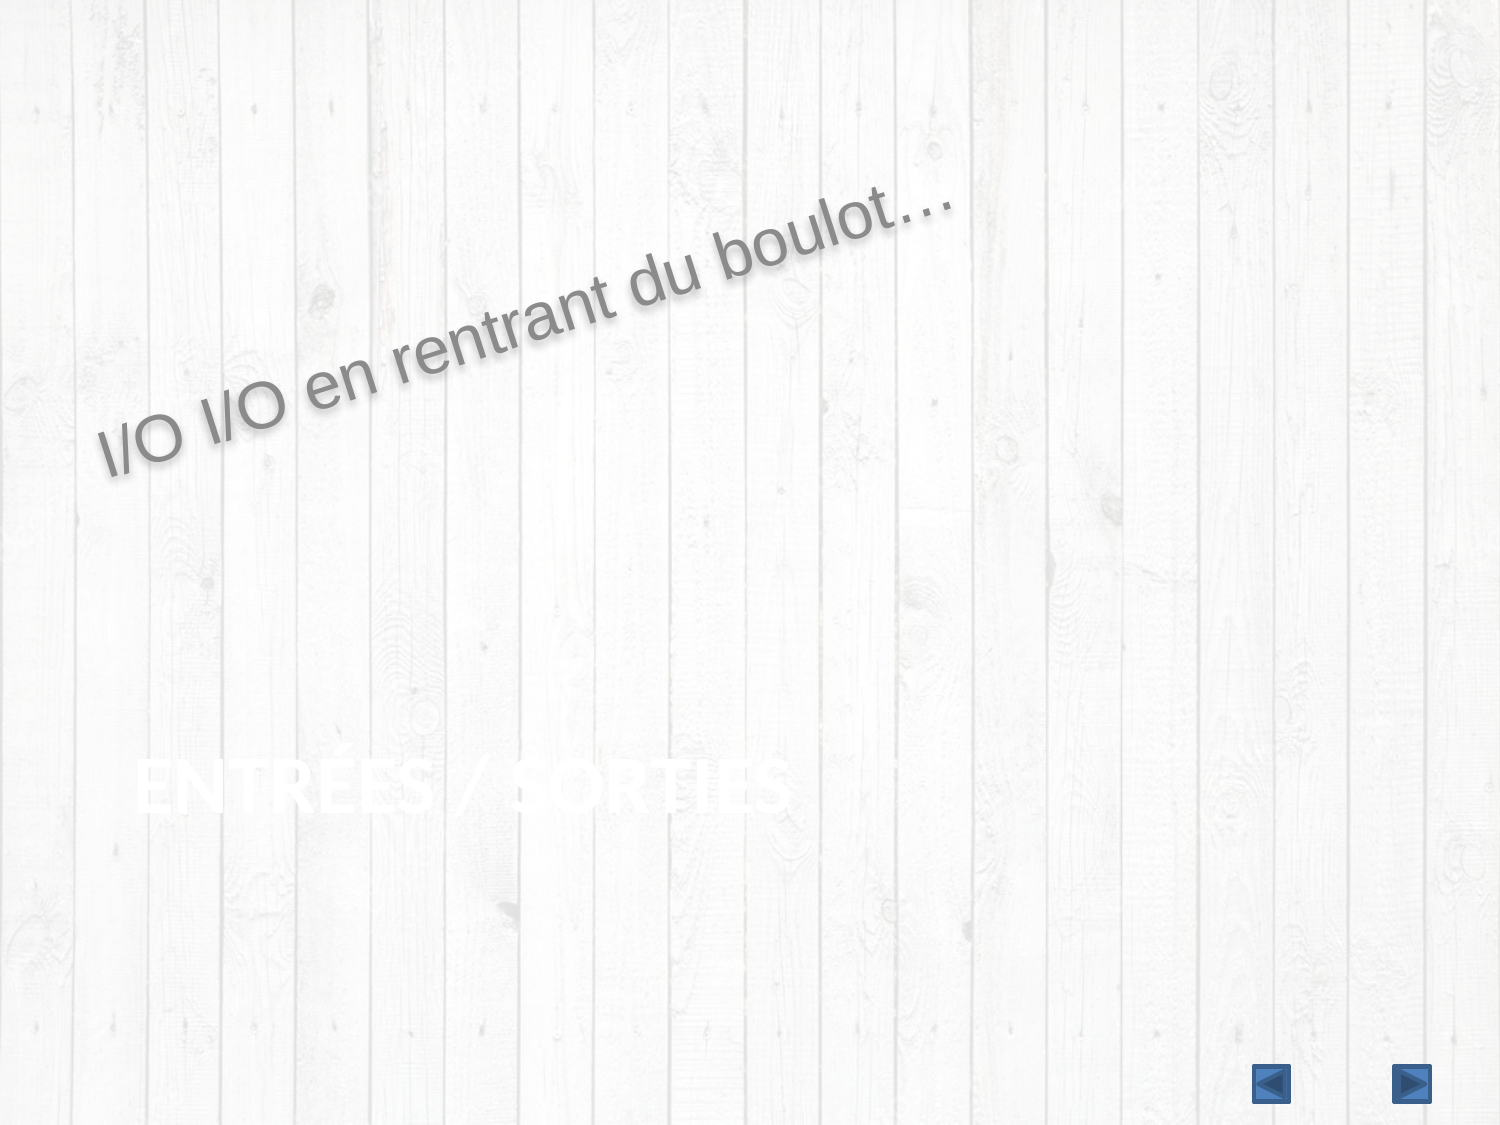

I/O I/O en rentrant du boulot…
# Entrées / sorties